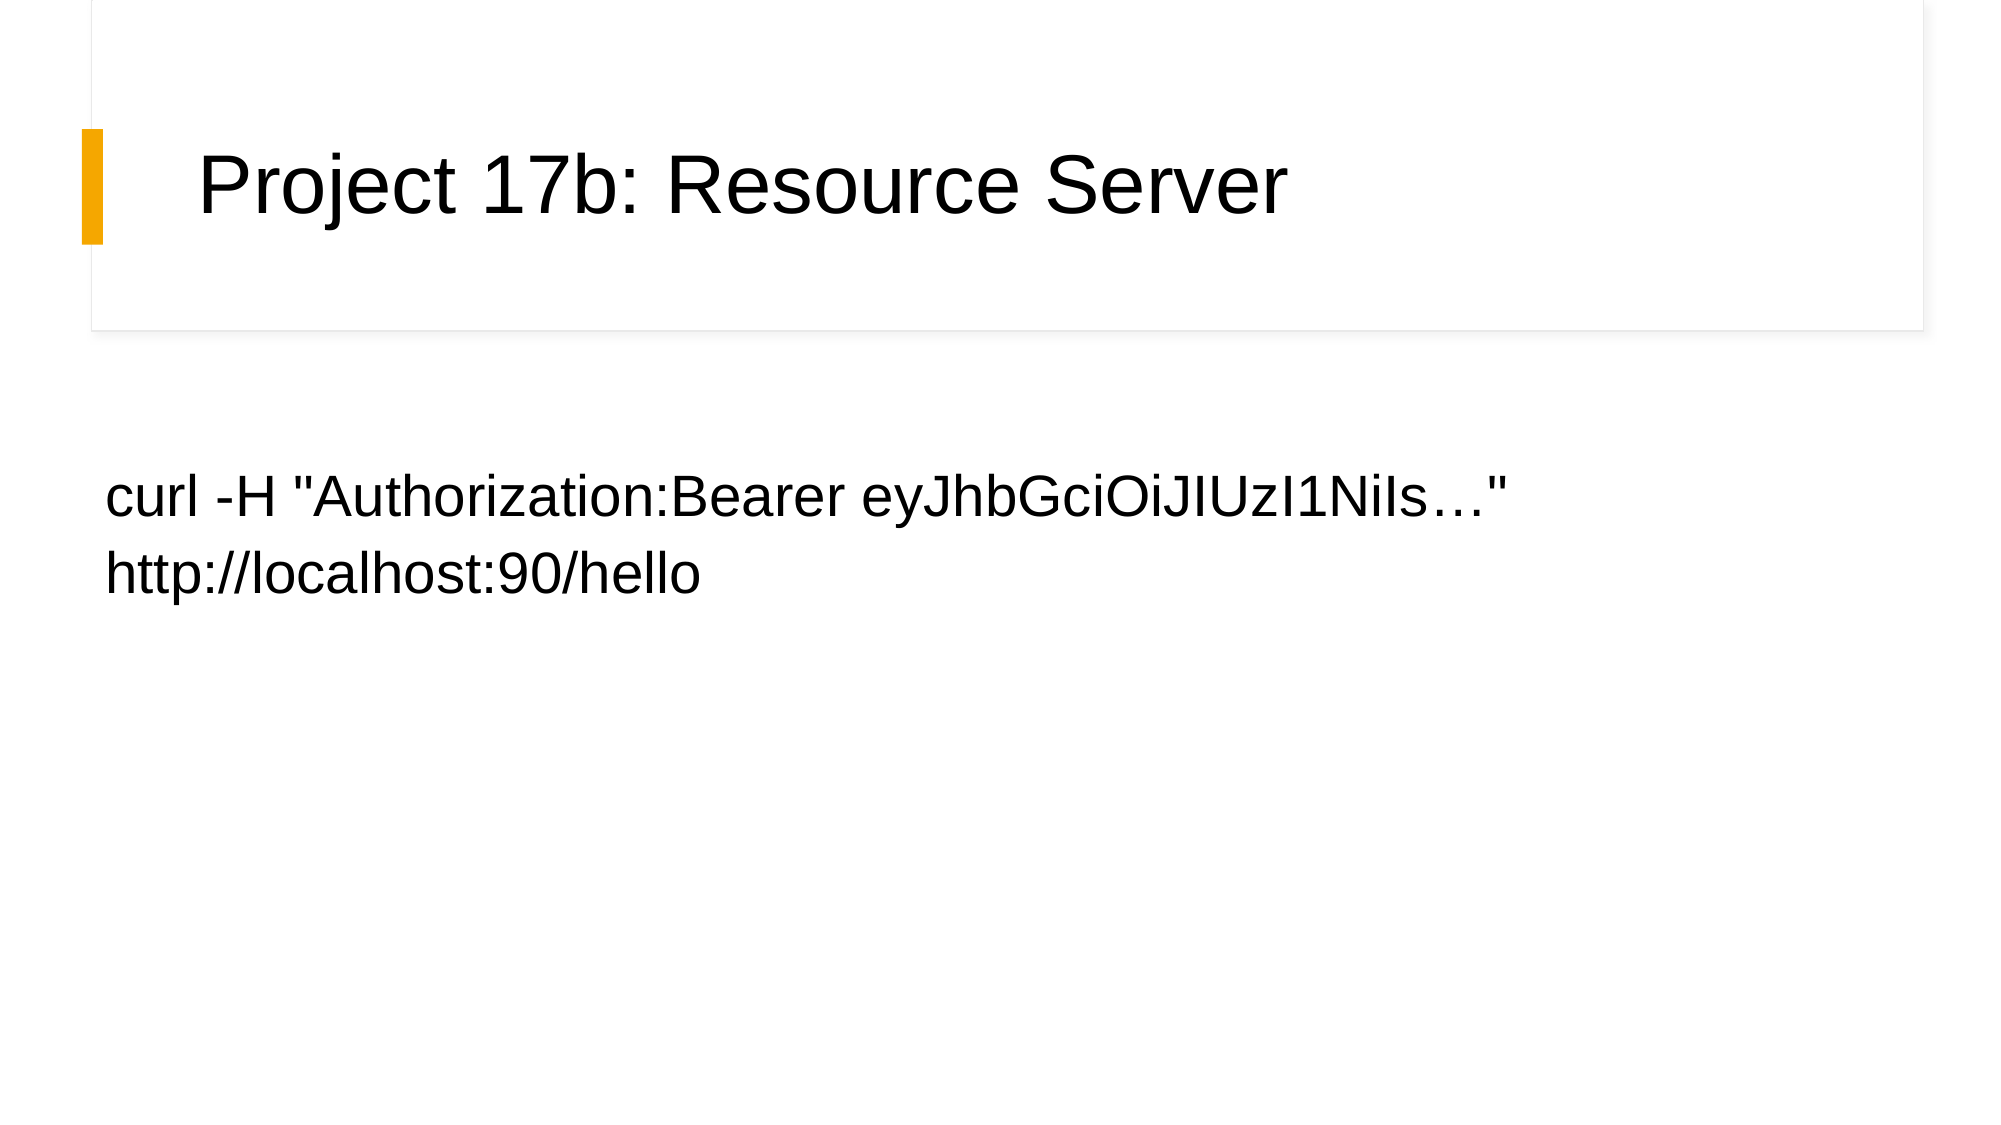

# Project 17b: Resource Server
curl -H "Authorization:Bearer eyJhbGciOiJIUzI1NiIs…" http://localhost:90/hello